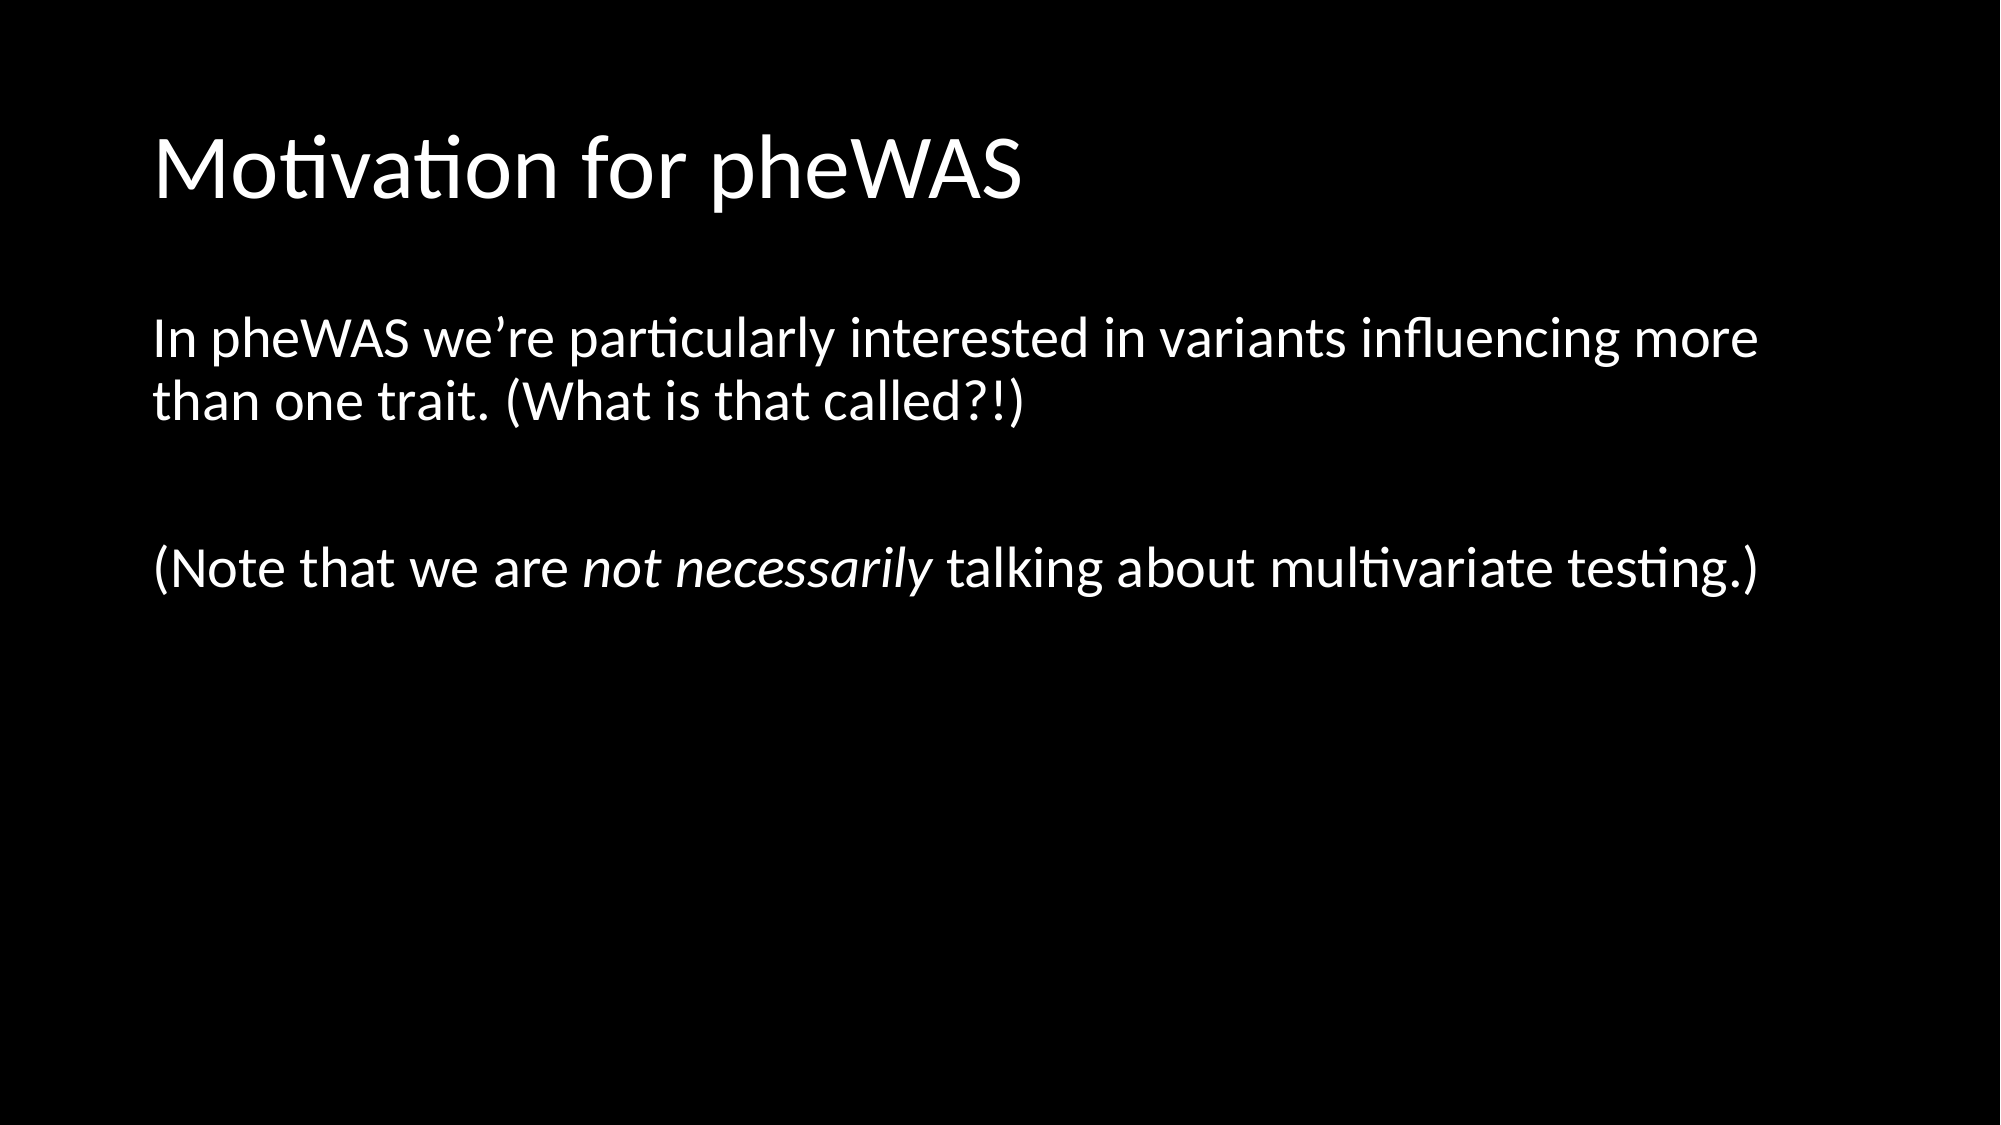

# Motivation for pheWAS
In pheWAS we’re particularly interested in variants influencing more than one trait. (What is that called?!)

(Note that we are not necessarily talking about multivariate testing.)